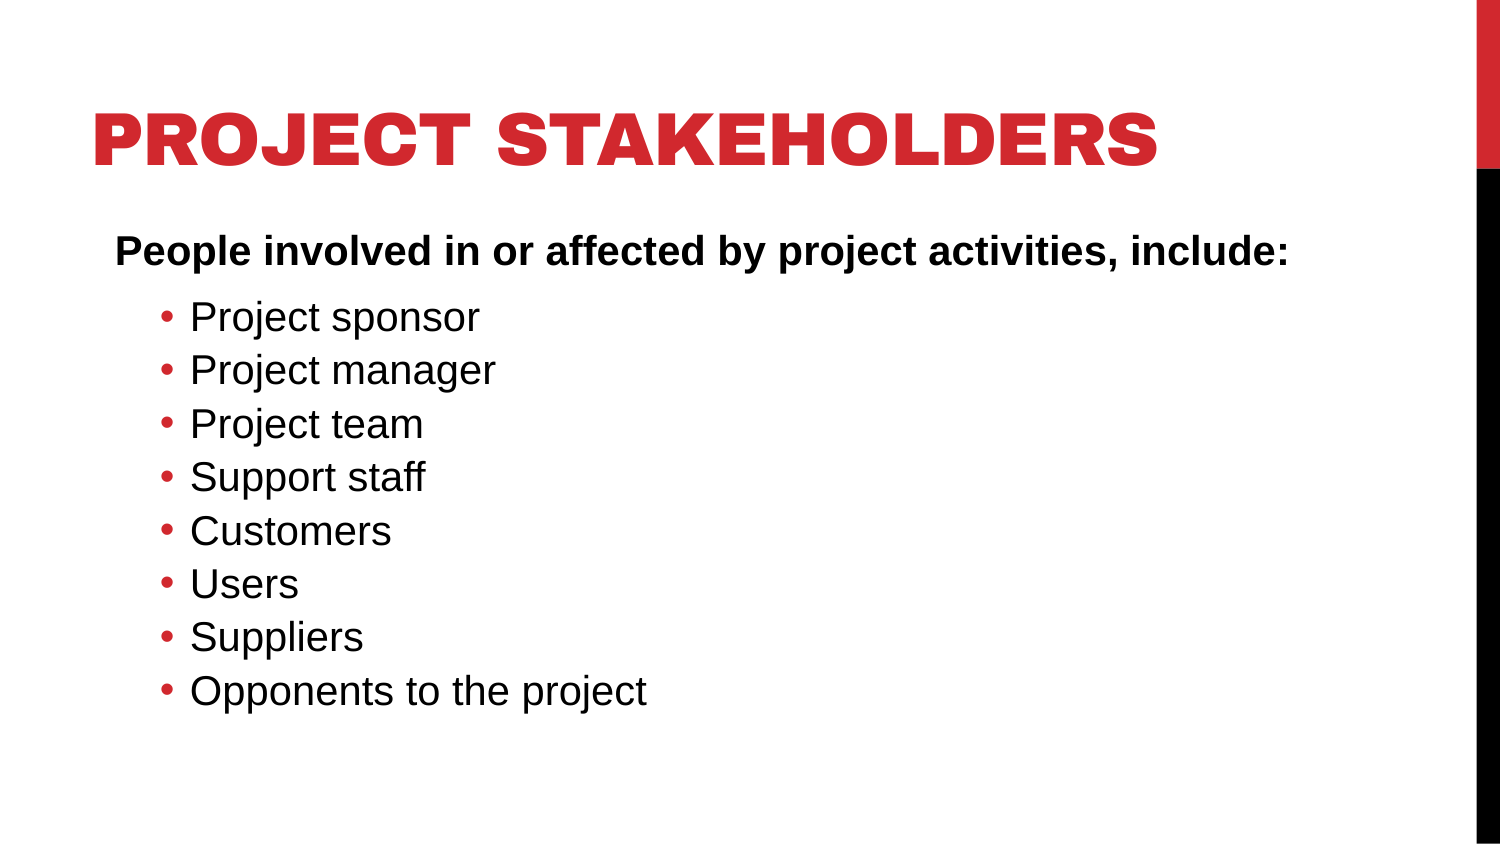

# Project Stakeholders
People involved in or affected by project activities, include:
Project sponsor
Project manager
Project team
Support staff
Customers
Users
Suppliers
Opponents to the project